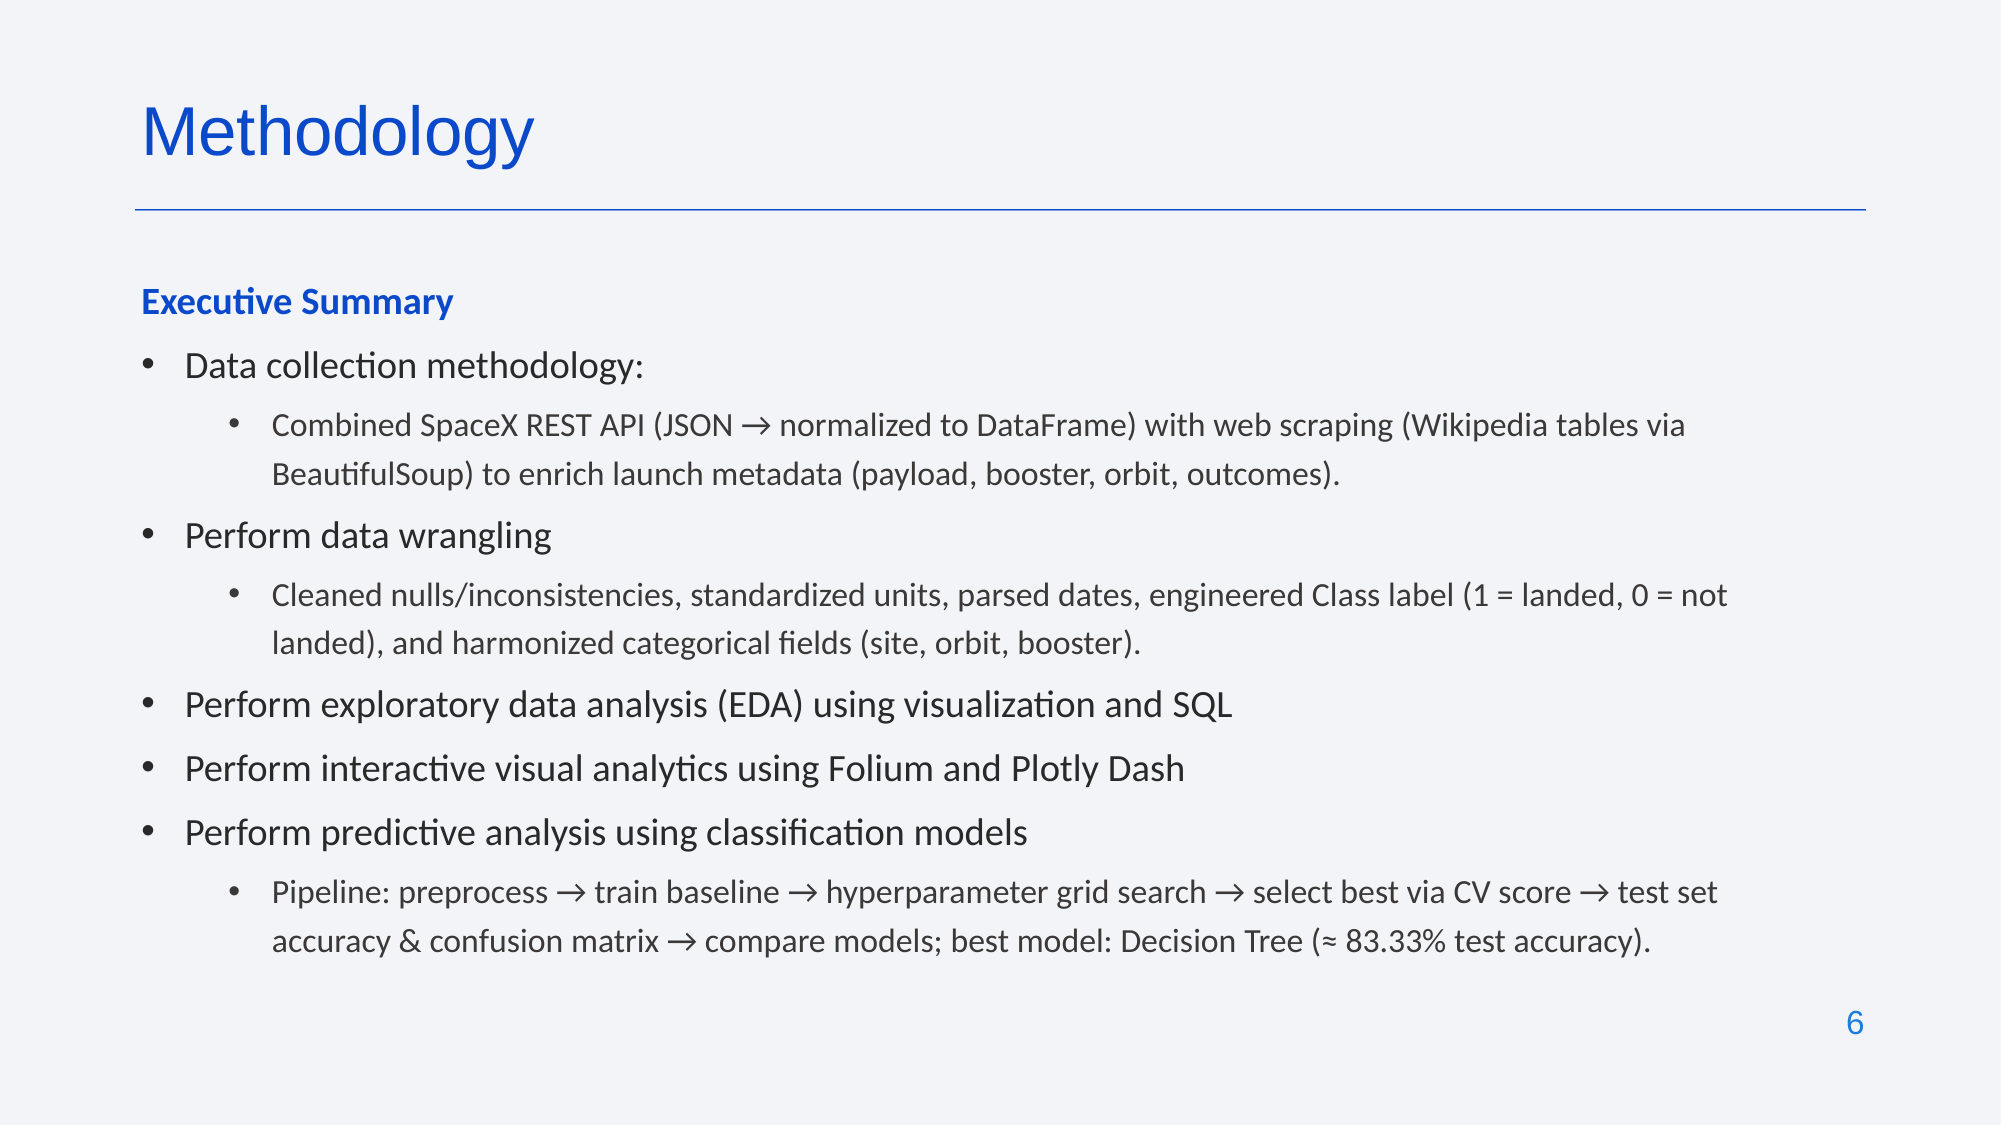

Methodology
Executive Summary
Data collection methodology:
Combined SpaceX REST API (JSON → normalized to DataFrame) with web scraping (Wikipedia tables via BeautifulSoup) to enrich launch metadata (payload, booster, orbit, outcomes).
Perform data wrangling
Cleaned nulls/inconsistencies, standardized units, parsed dates, engineered Class label (1 = landed, 0 = not landed), and harmonized categorical fields (site, orbit, booster).
Perform exploratory data analysis (EDA) using visualization and SQL
Perform interactive visual analytics using Folium and Plotly Dash
Perform predictive analysis using classification models
Pipeline: preprocess → train baseline → hyperparameter grid search → select best via CV score → test set accuracy & confusion matrix → compare models; best model: Decision Tree (≈ 83.33% test accuracy).

6